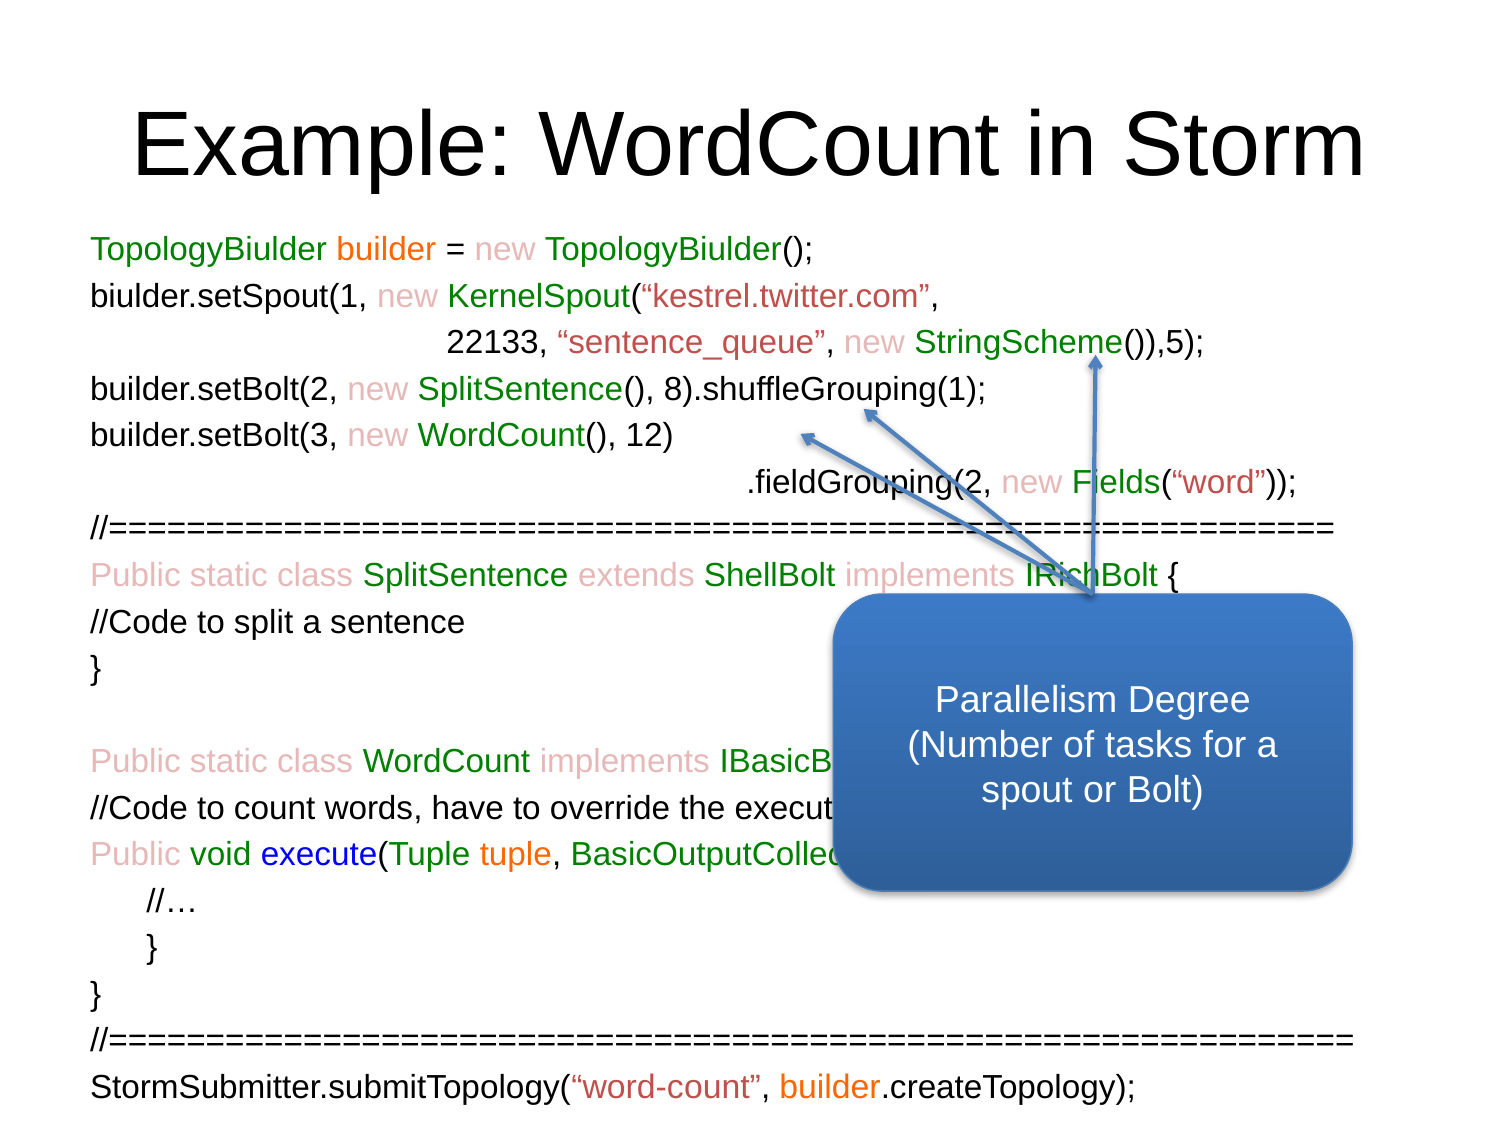

# Example: WordCount in Storm
TopologyBiulder builder = new TopologyBiulder();
biulder.setSpout(1, new KernelSpout(“kestrel.twitter.com”,
			22133, “sentence_queue”, new StringScheme()),5);
builder.setBolt(2, new SplitSentence(), 8).shuffleGrouping(1);
builder.setBolt(3, new WordCount(), 12)
					.fieldGrouping(2, new Fields(“word”));
//===============================================================
Public static class SplitSentence extends ShellBolt implements IRichBolt {
//Code to split a sentence
}

Public static class WordCount implements IBasicBolt{
//Code to count words, have to override the execute function
Public void execute(Tuple tuple, BasicOutputCollector collector){
	//…
	}
}
//================================================================
StormSubmitter.submitTopology(“word-count”, builder.createTopology);

Parallelism Degree
(Number of tasks for a spout or Bolt)